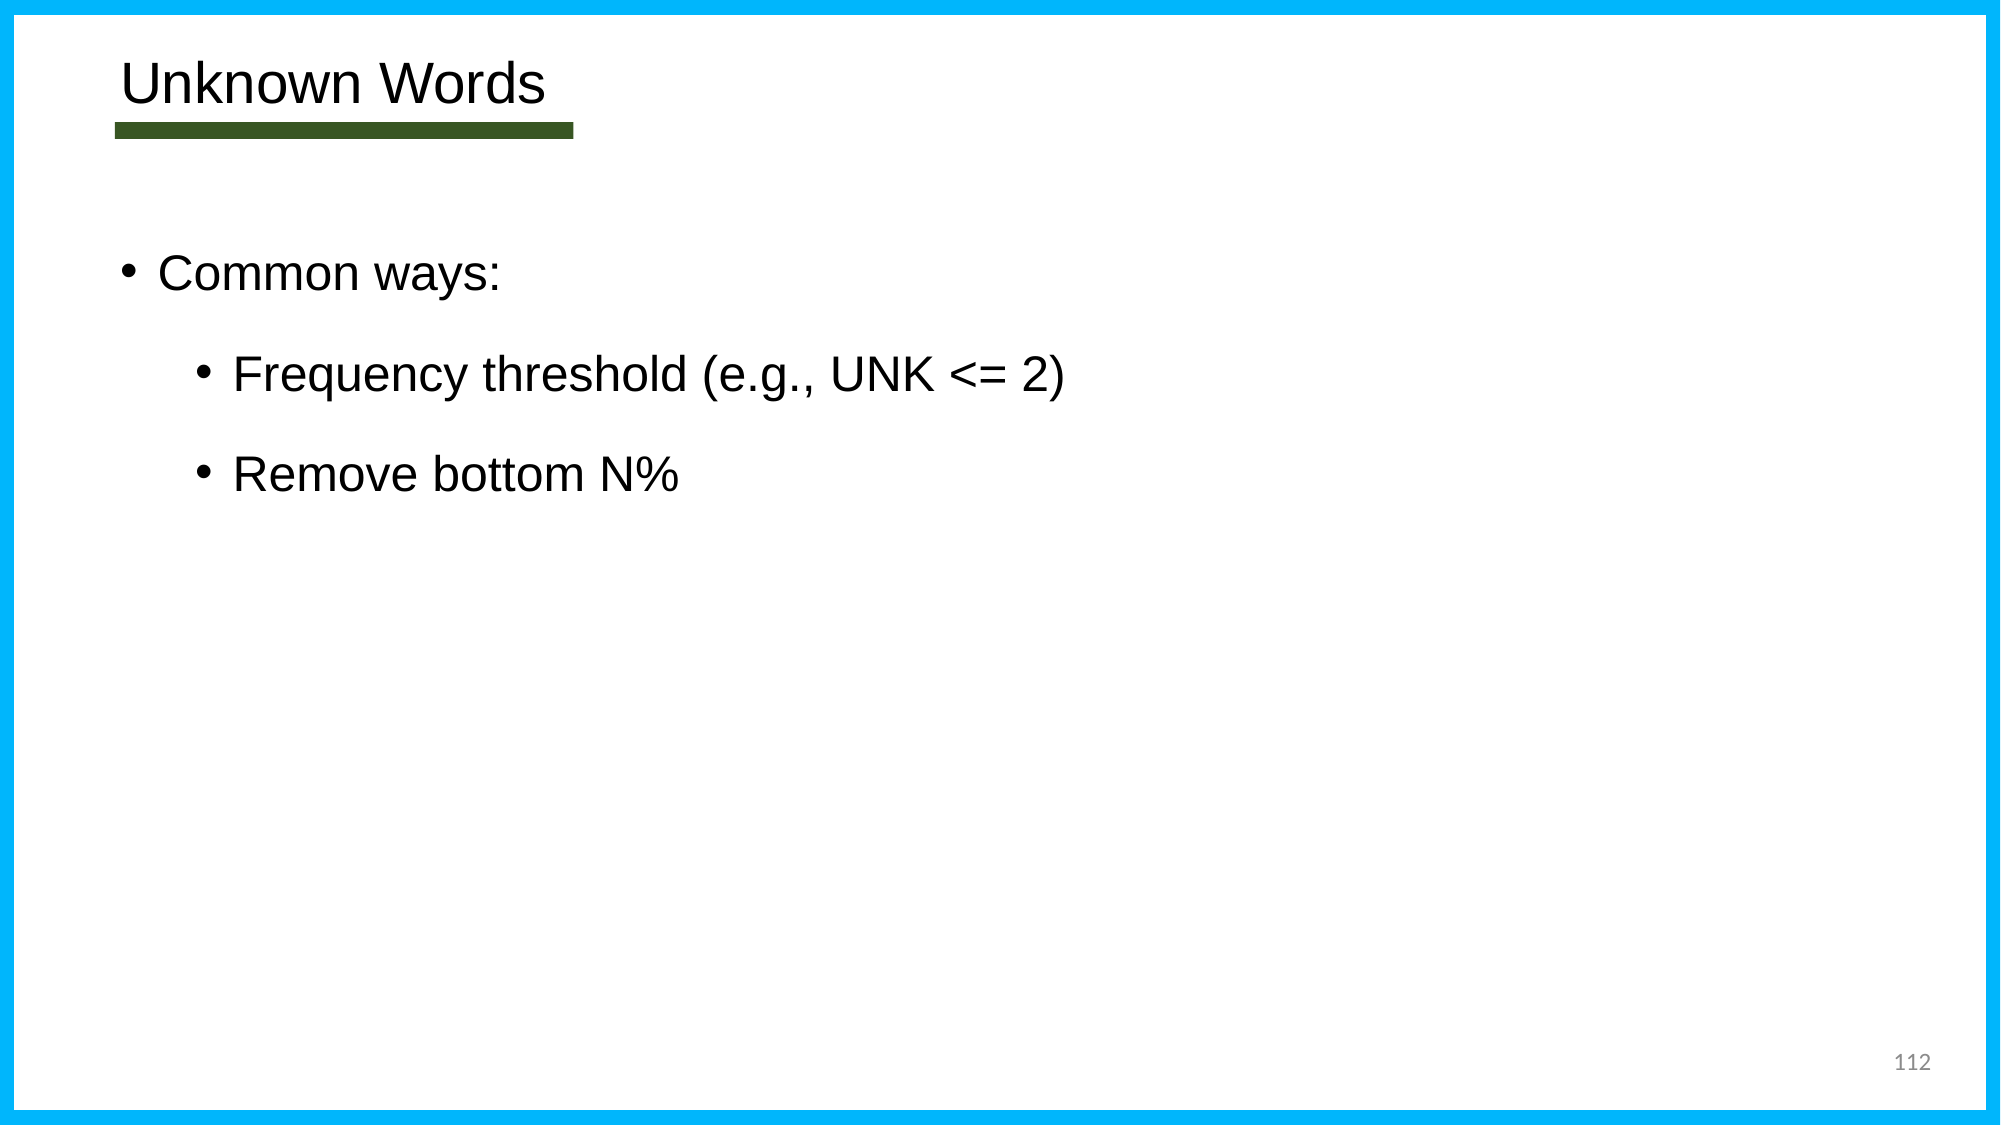

# Unknown Words

Common ways:
Frequency threshold (e.g., UNK <= 2)
Remove bottom N%
112